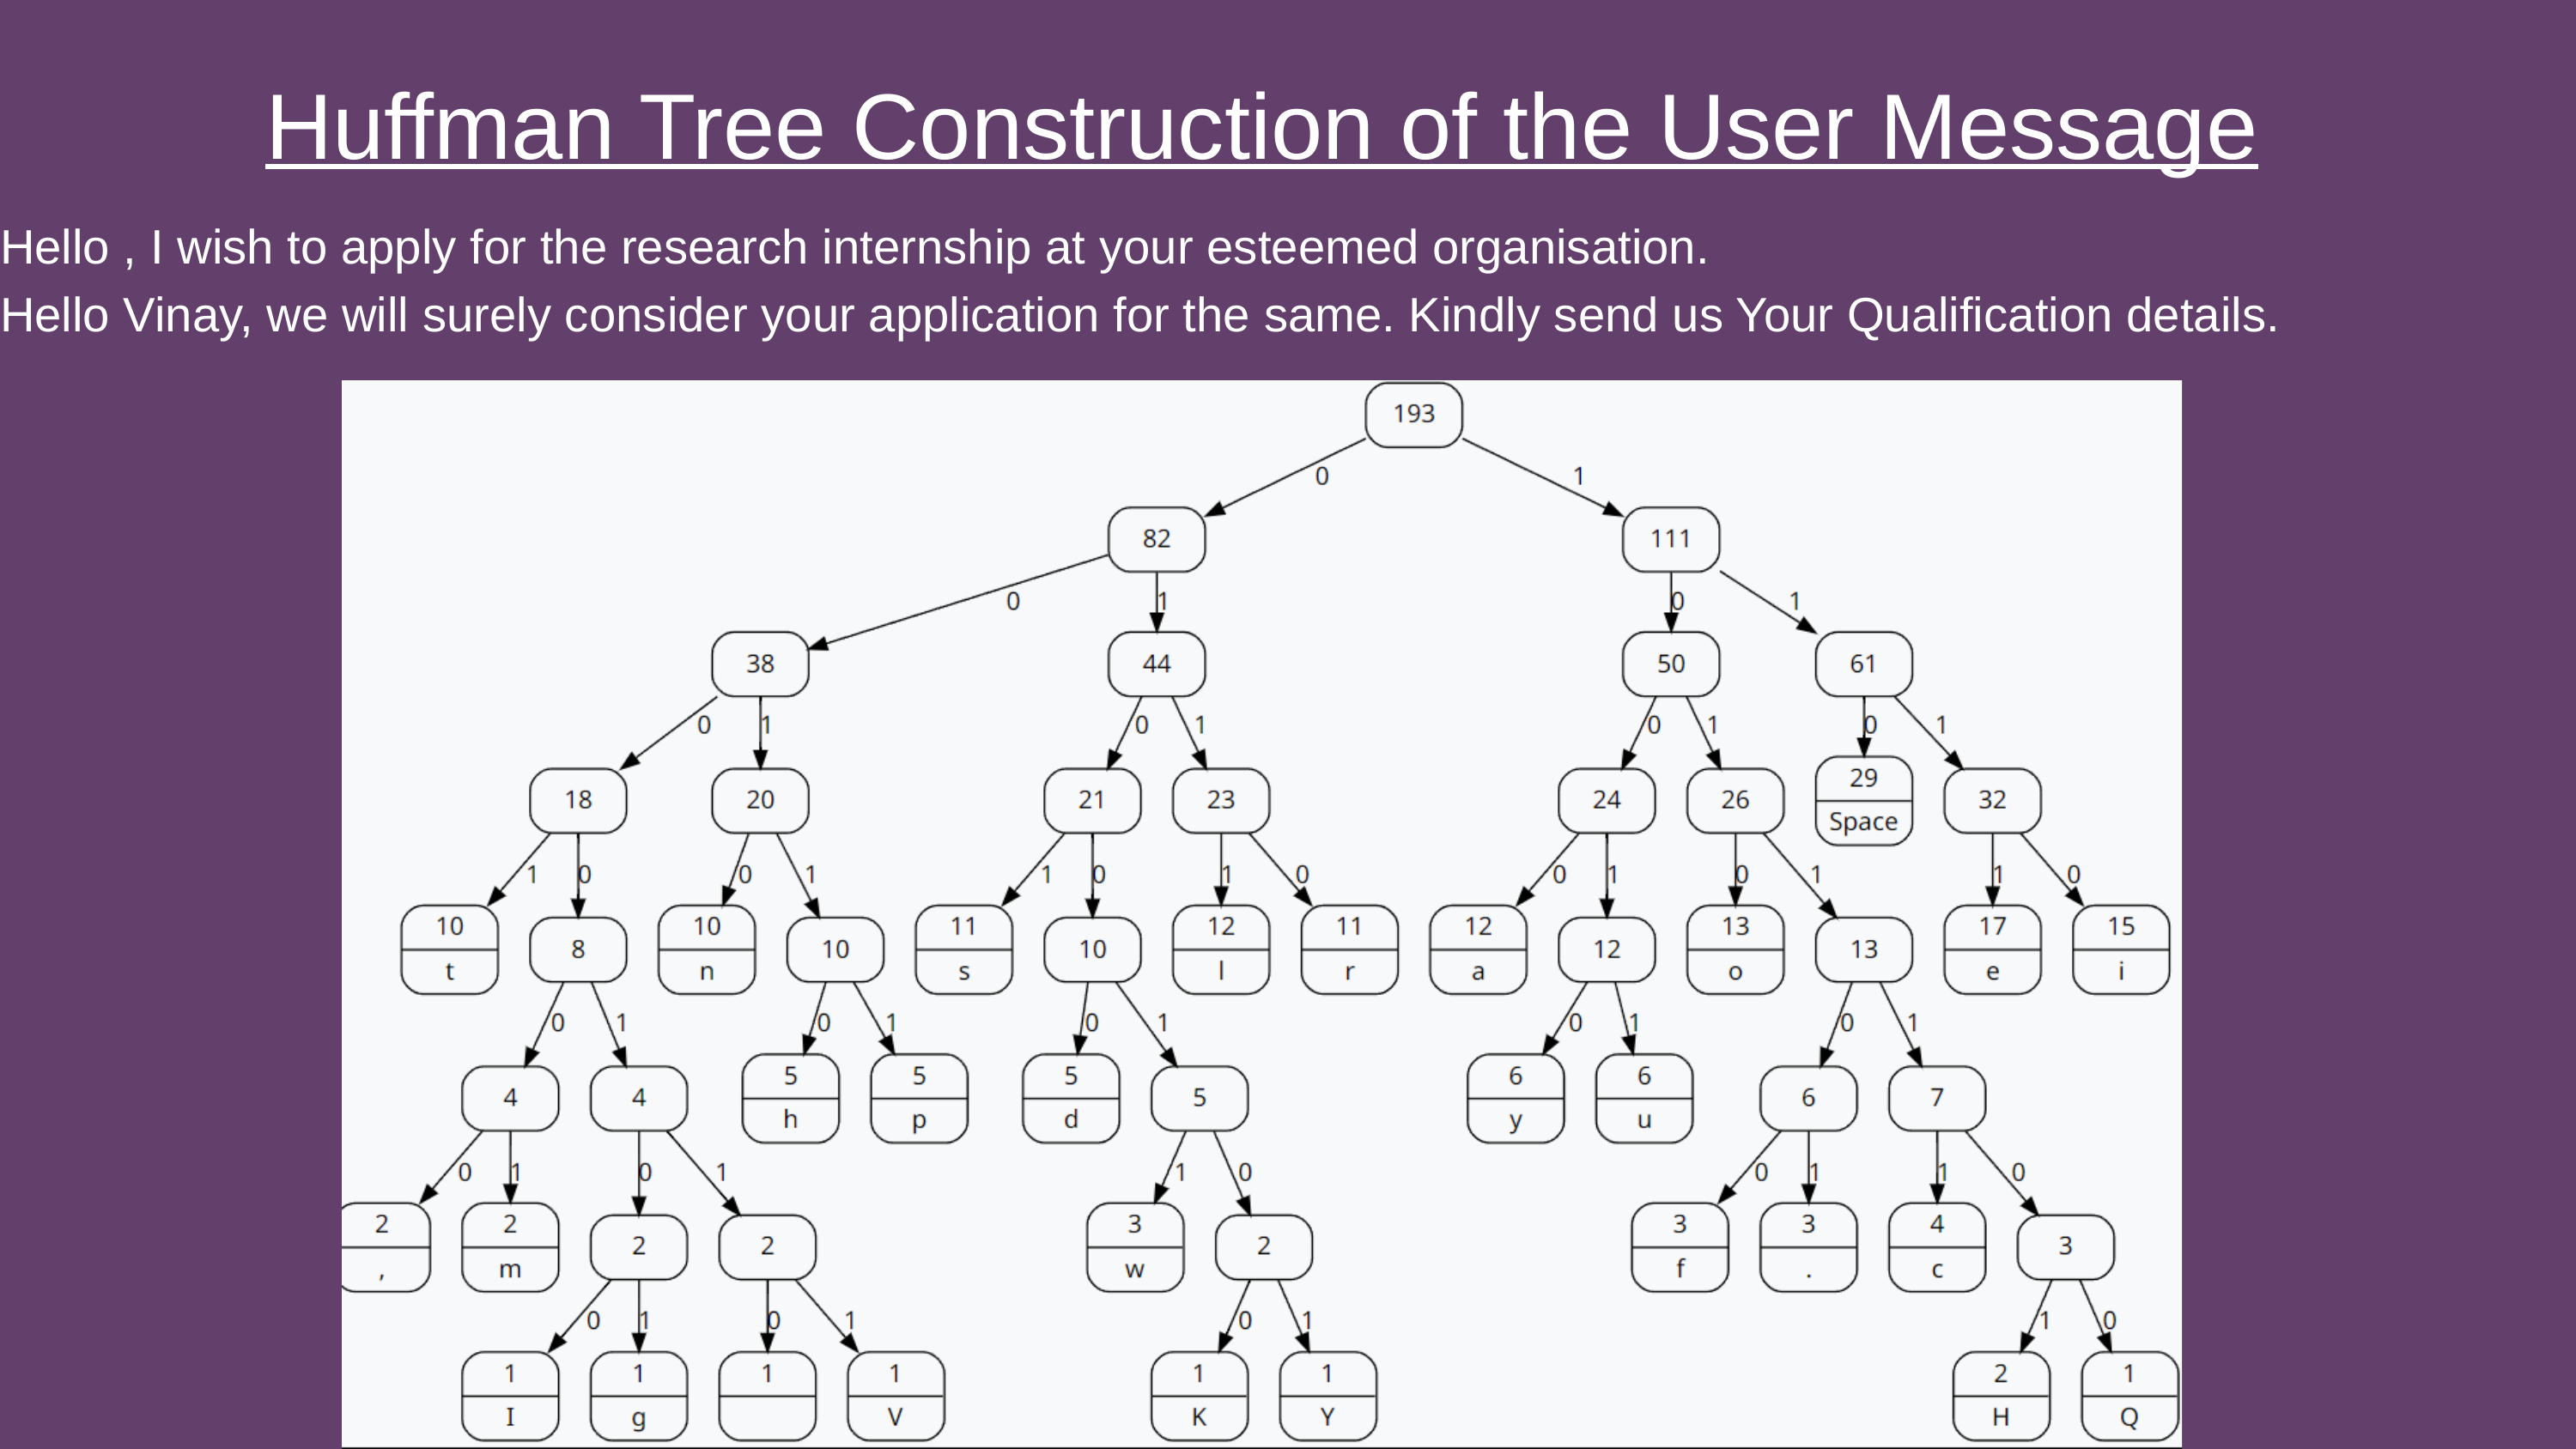

Huffman Tree Construction of the User Message
Hello , I wish to apply for the research internship at your esteemed organisation.
Hello Vinay, we will surely consider your application for the same. Kindly send us Your Qualification details.